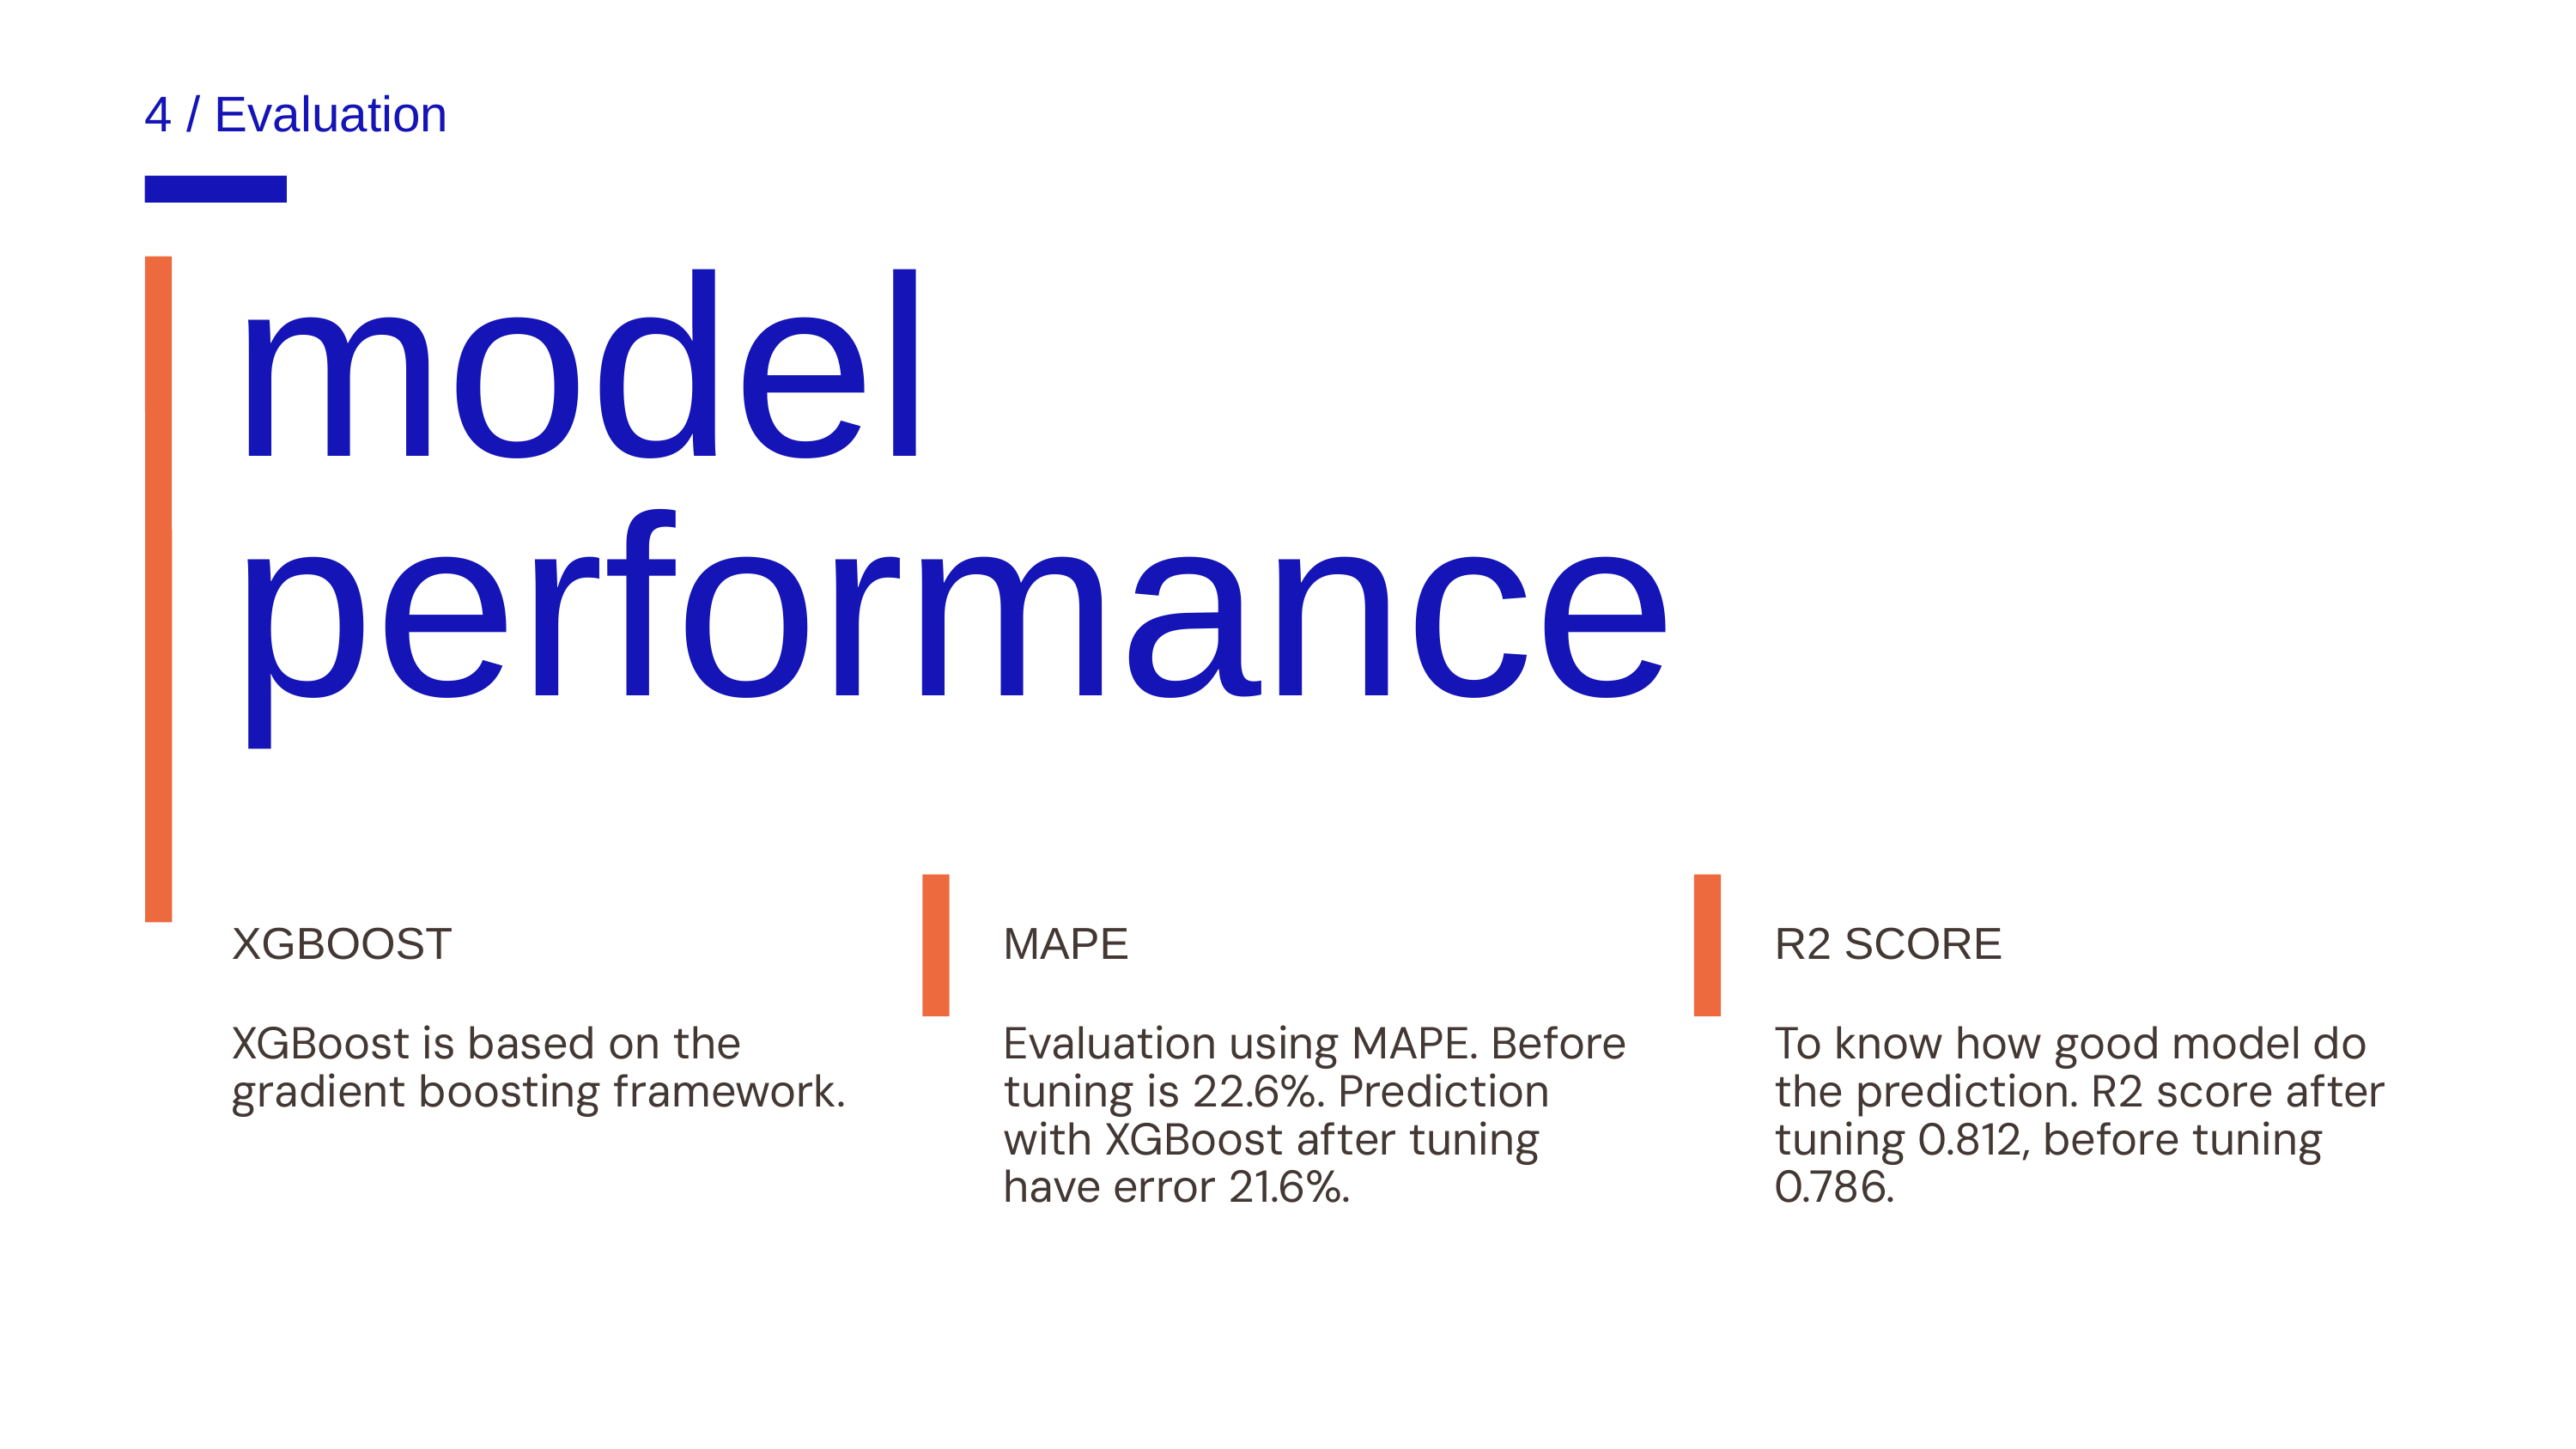

4 / Evaluation

model
performance

XGBOOST
MAPE
R2 SCORE
XGBoost is based on the gradient boosting framework.
Evaluation using MAPE. Before tuning is 22.6%. Prediction with XGBoost after tuning have error 21.6%.

To know how good model do the prediction. R2 score after tuning 0.812, before tuning 0.786.